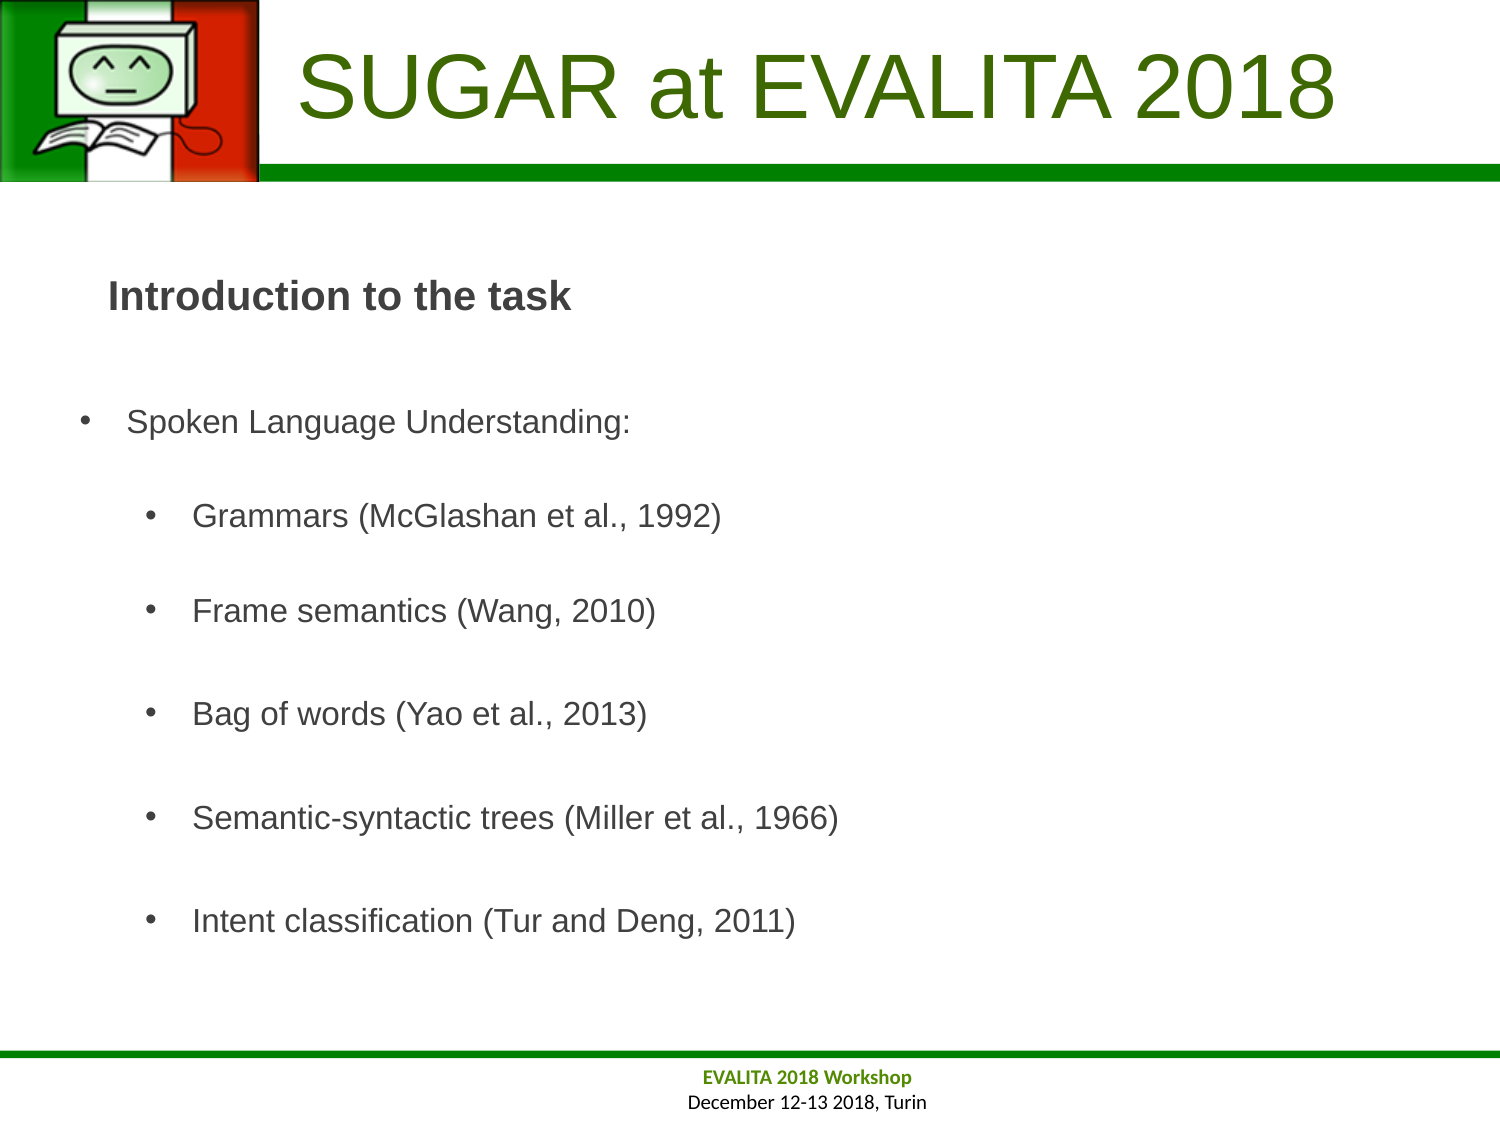

# SUGAR at EVALITA 2018
Introduction to the task
Spoken Language Understanding:
Grammars (McGlashan et al., 1992)
Frame semantics (Wang, 2010)

Bag of words (Yao et al., 2013)

Semantic-syntactic trees (Miller et al., 1966)

Intent classification (Tur and Deng, 2011)